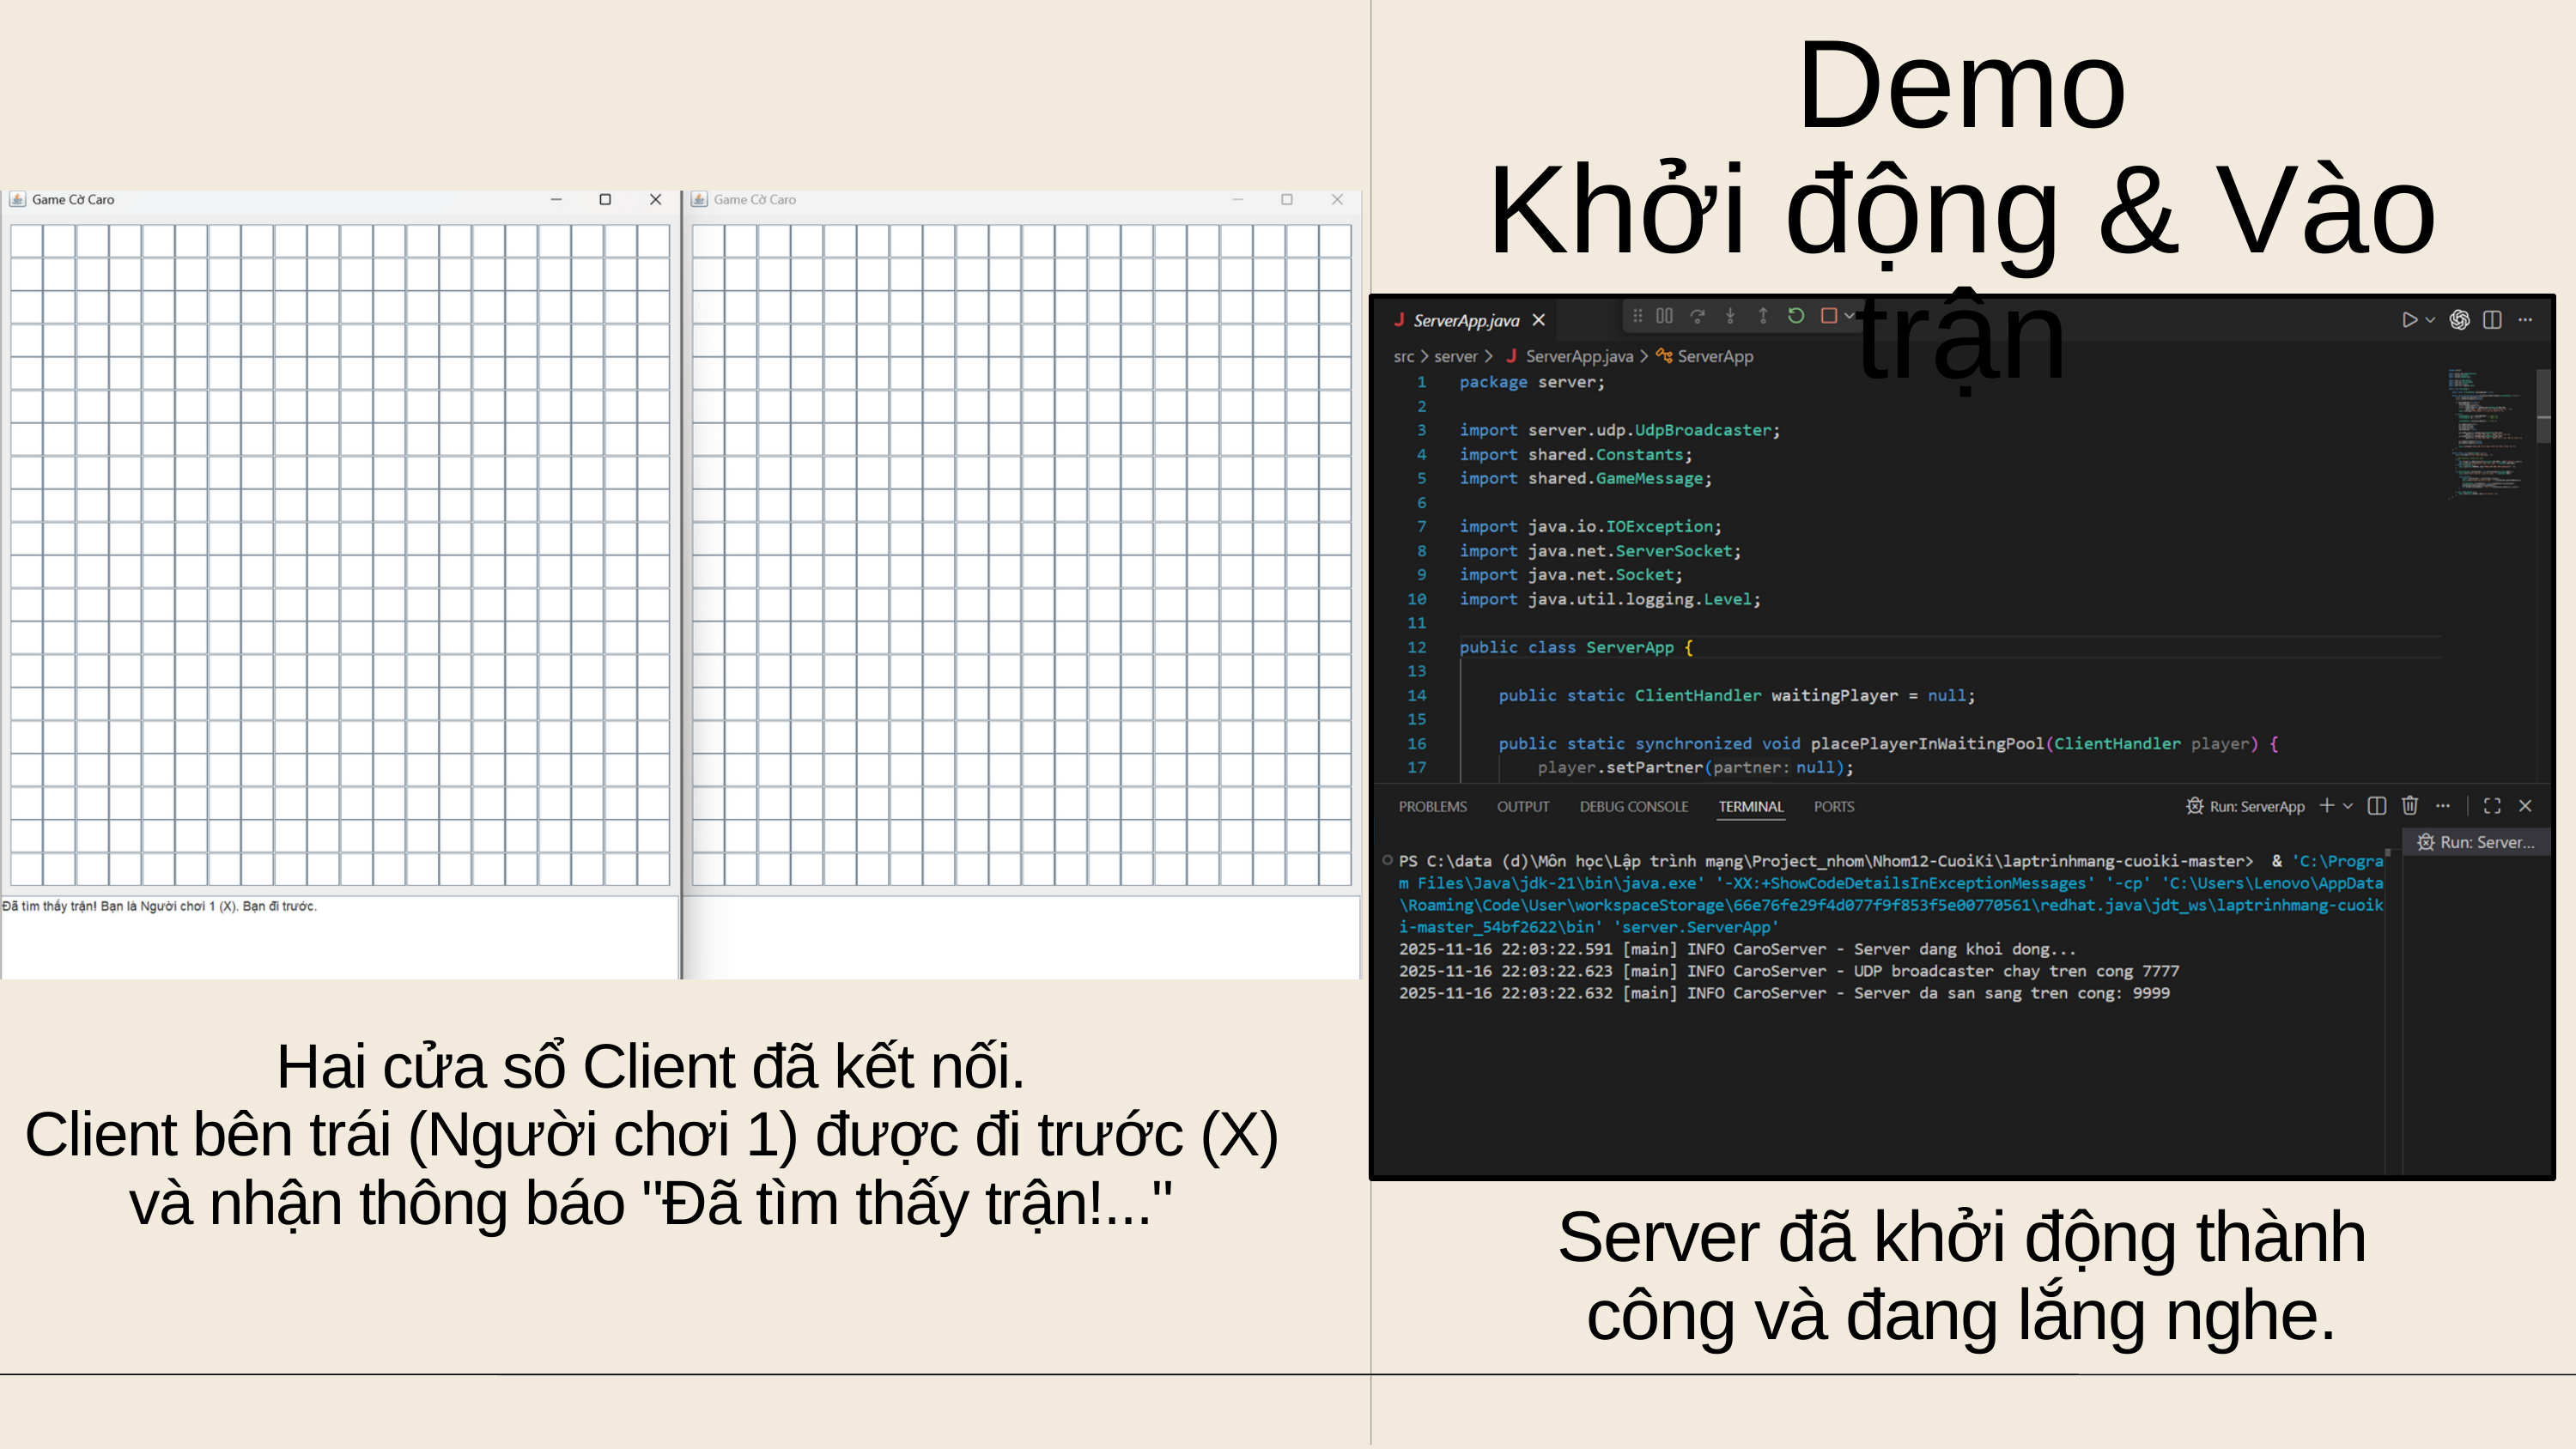

Demo
Khởi động & Vào trận

Hai cửa sổ Client đã kết nối.
Client bên trái (Người chơi 1) được đi trước (X) và nhận thông báo "Đã tìm thấy trận!..."
Server đã khởi động thành công và đang lắng nghe.